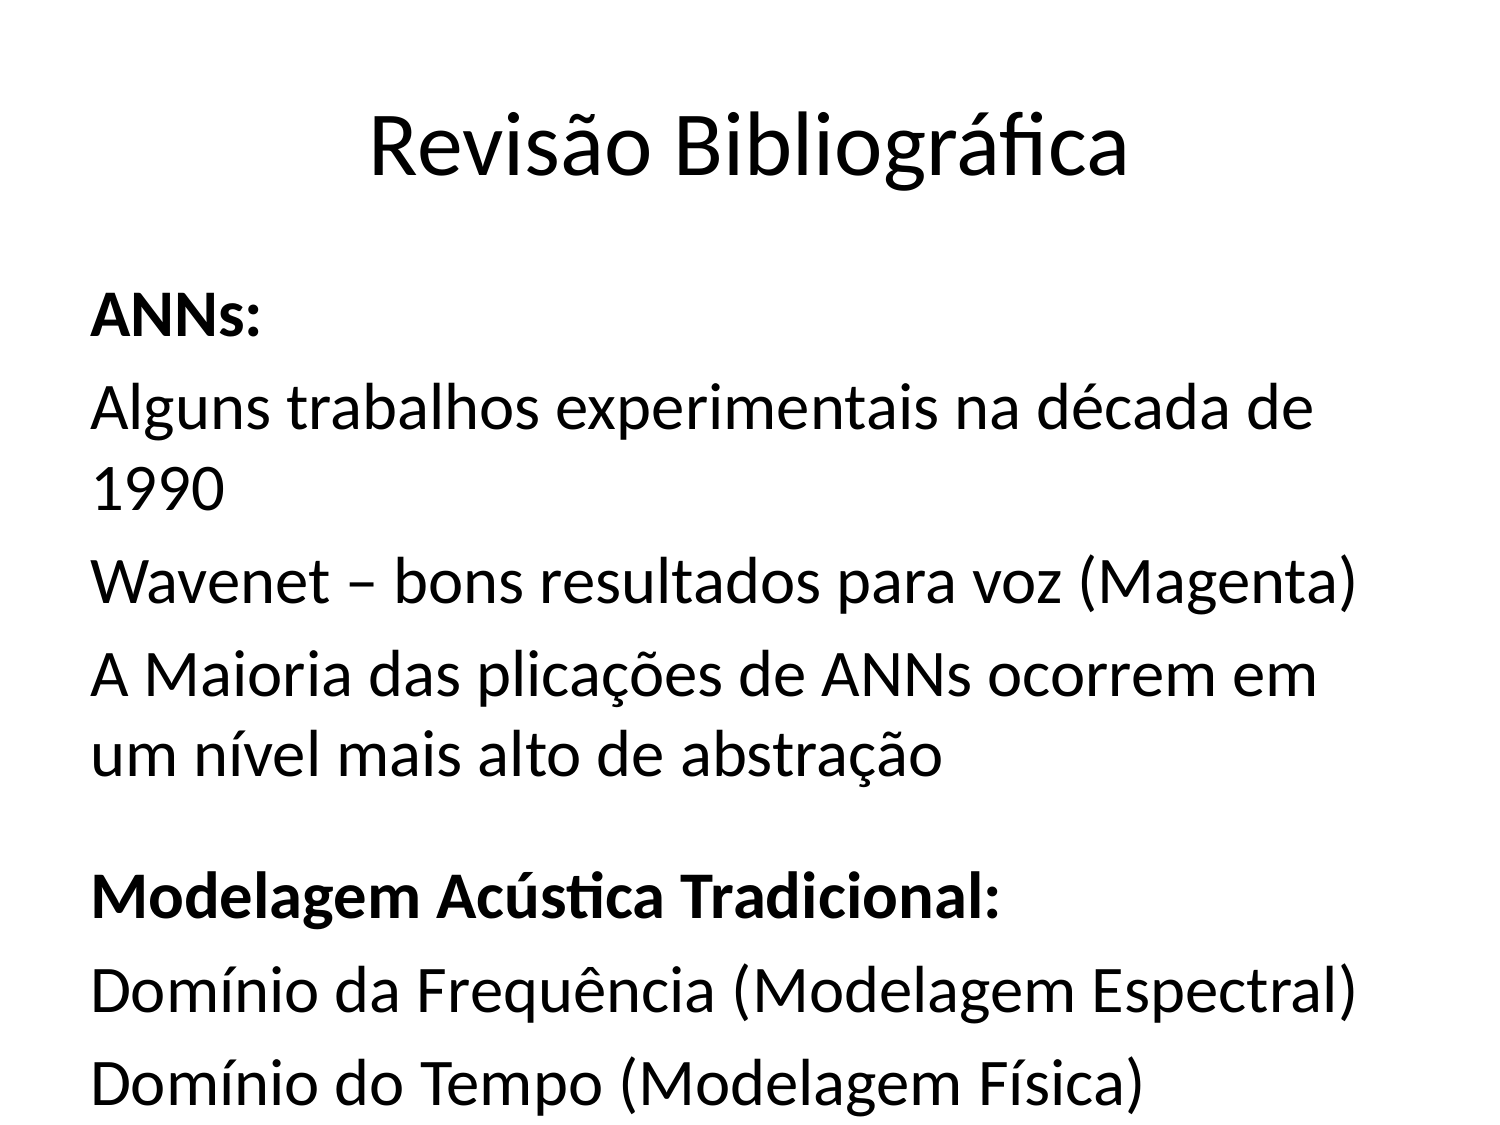

# Revisão Bibliográfica
ANNs:
Alguns trabalhos experimentais na década de 1990
Wavenet – bons resultados para voz (Magenta)
A Maioria das plicações de ANNs ocorrem em um nível mais alto de abstração
Modelagem Acústica Tradicional:
Domínio da Frequência (Modelagem Espectral)
Domínio do Tempo (Modelagem Física)
Principais métodos de Modelagem Física: